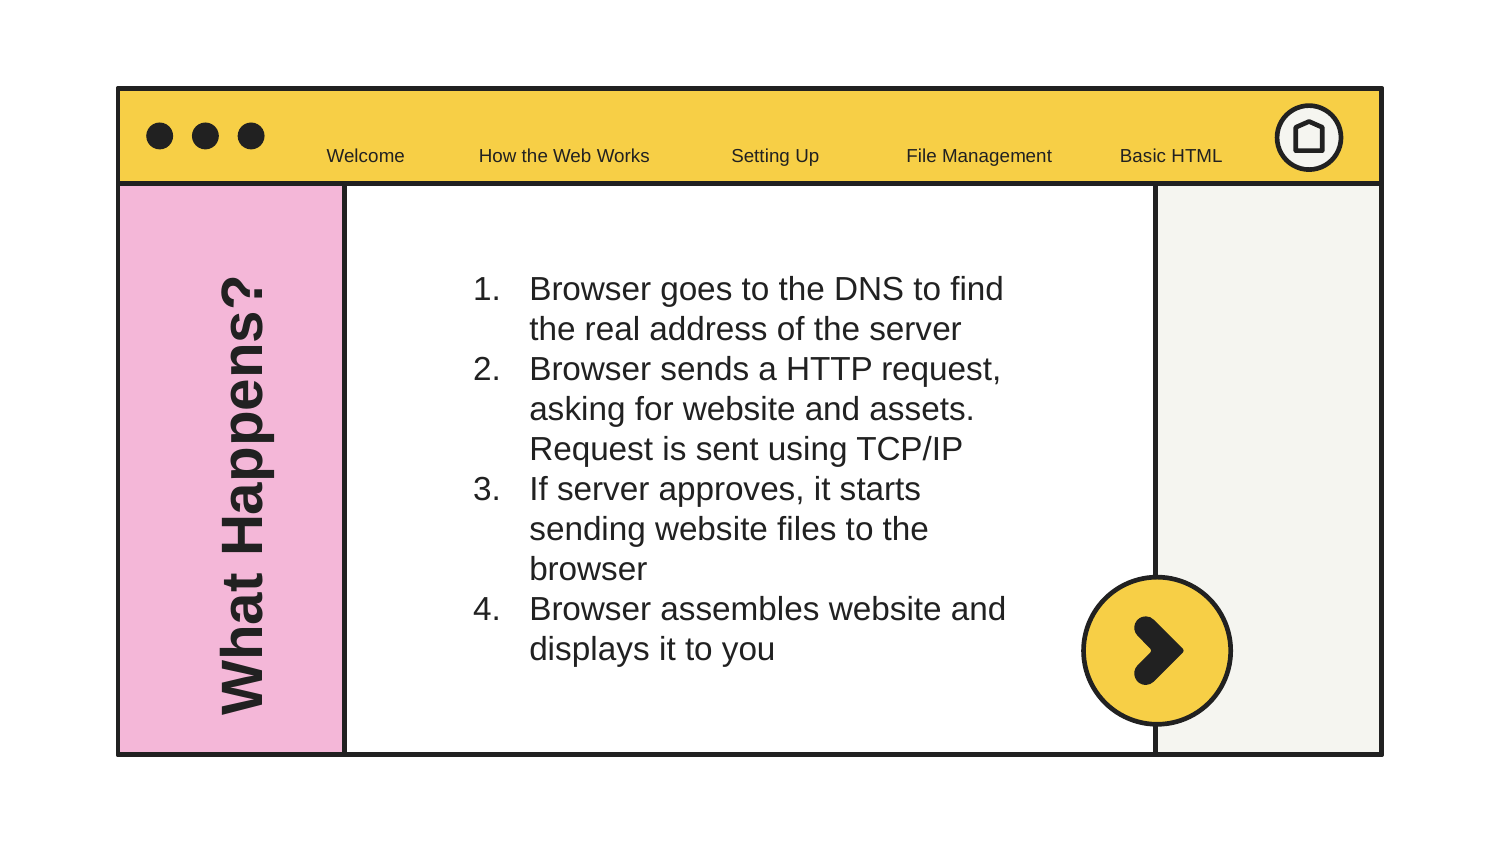

Welcome
How the Web Works
Setting Up
File Management
Basic HTML

Browser goes to the DNS to find the real address of the server
Browser sends a HTTP request, asking for website and assets. Request is sent using TCP/IP
If server approves, it starts sending website files to the browser
Browser assembles website and displays it to you
# What Happens?